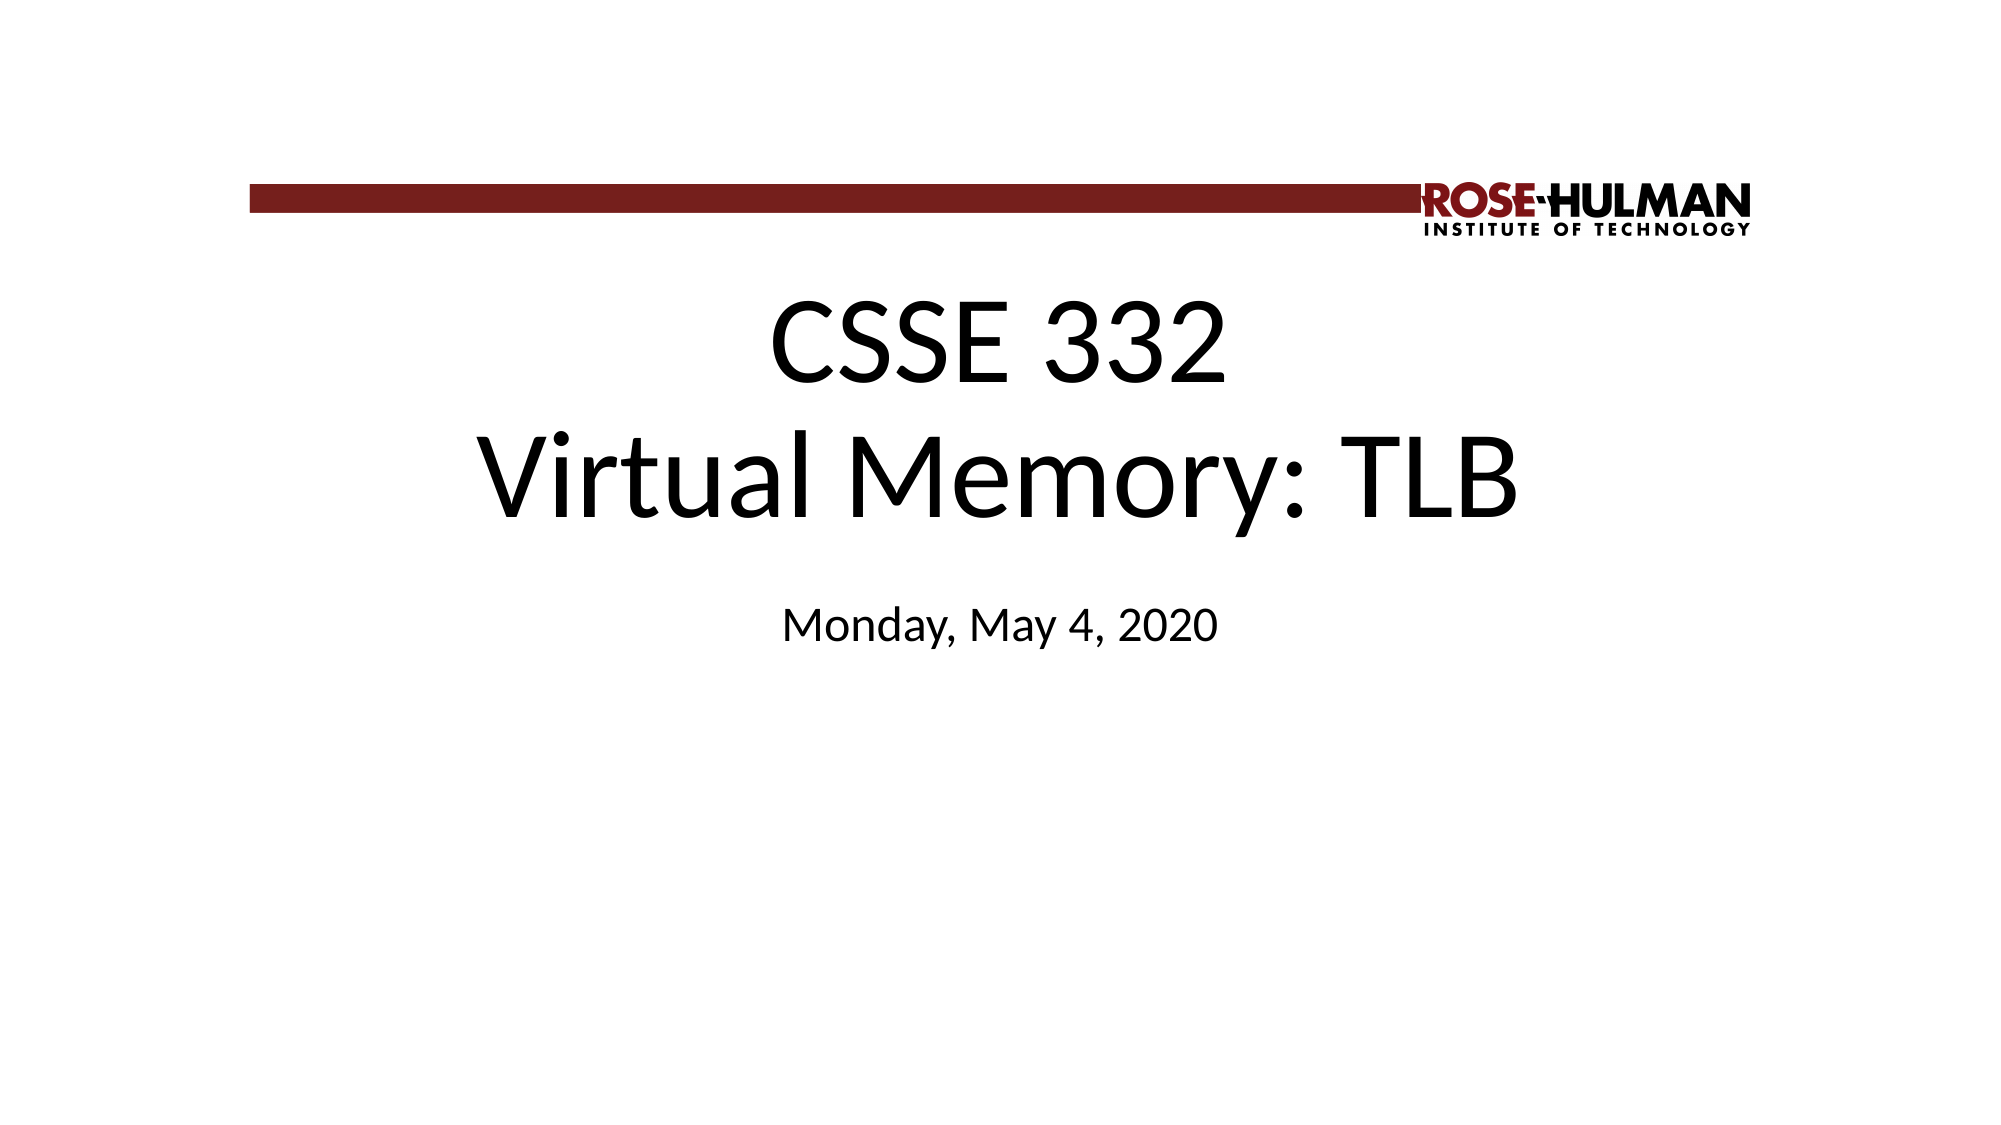

# CSSE 332 Virtual Memory: TLB
Monday, May 4, 2020